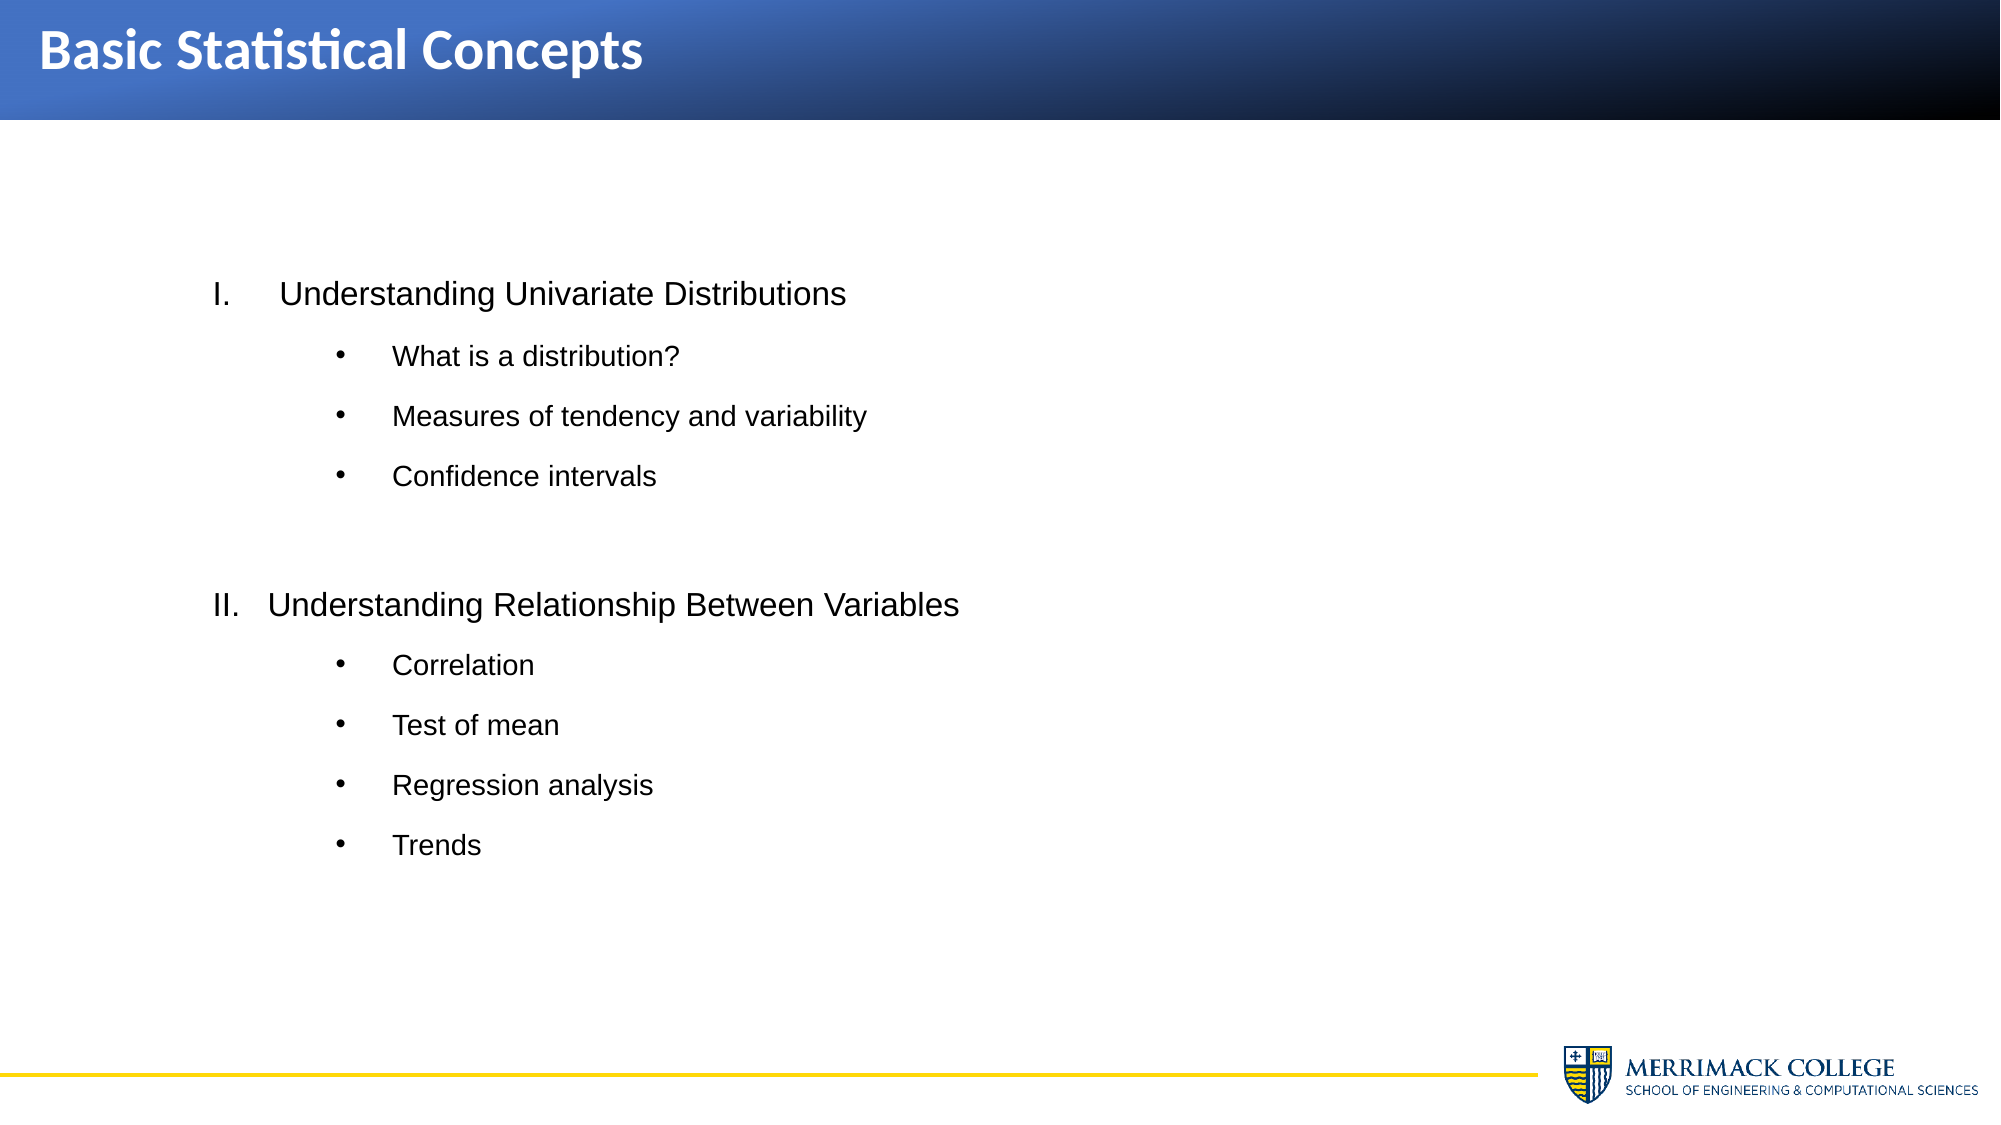

# Basic Statistical Concepts
Understanding Univariate Distributions
What is a distribution?
Measures of tendency and variability
Confidence intervals

Understanding Relationship Between Variables
Correlation
Test of mean
Regression analysis
Trends